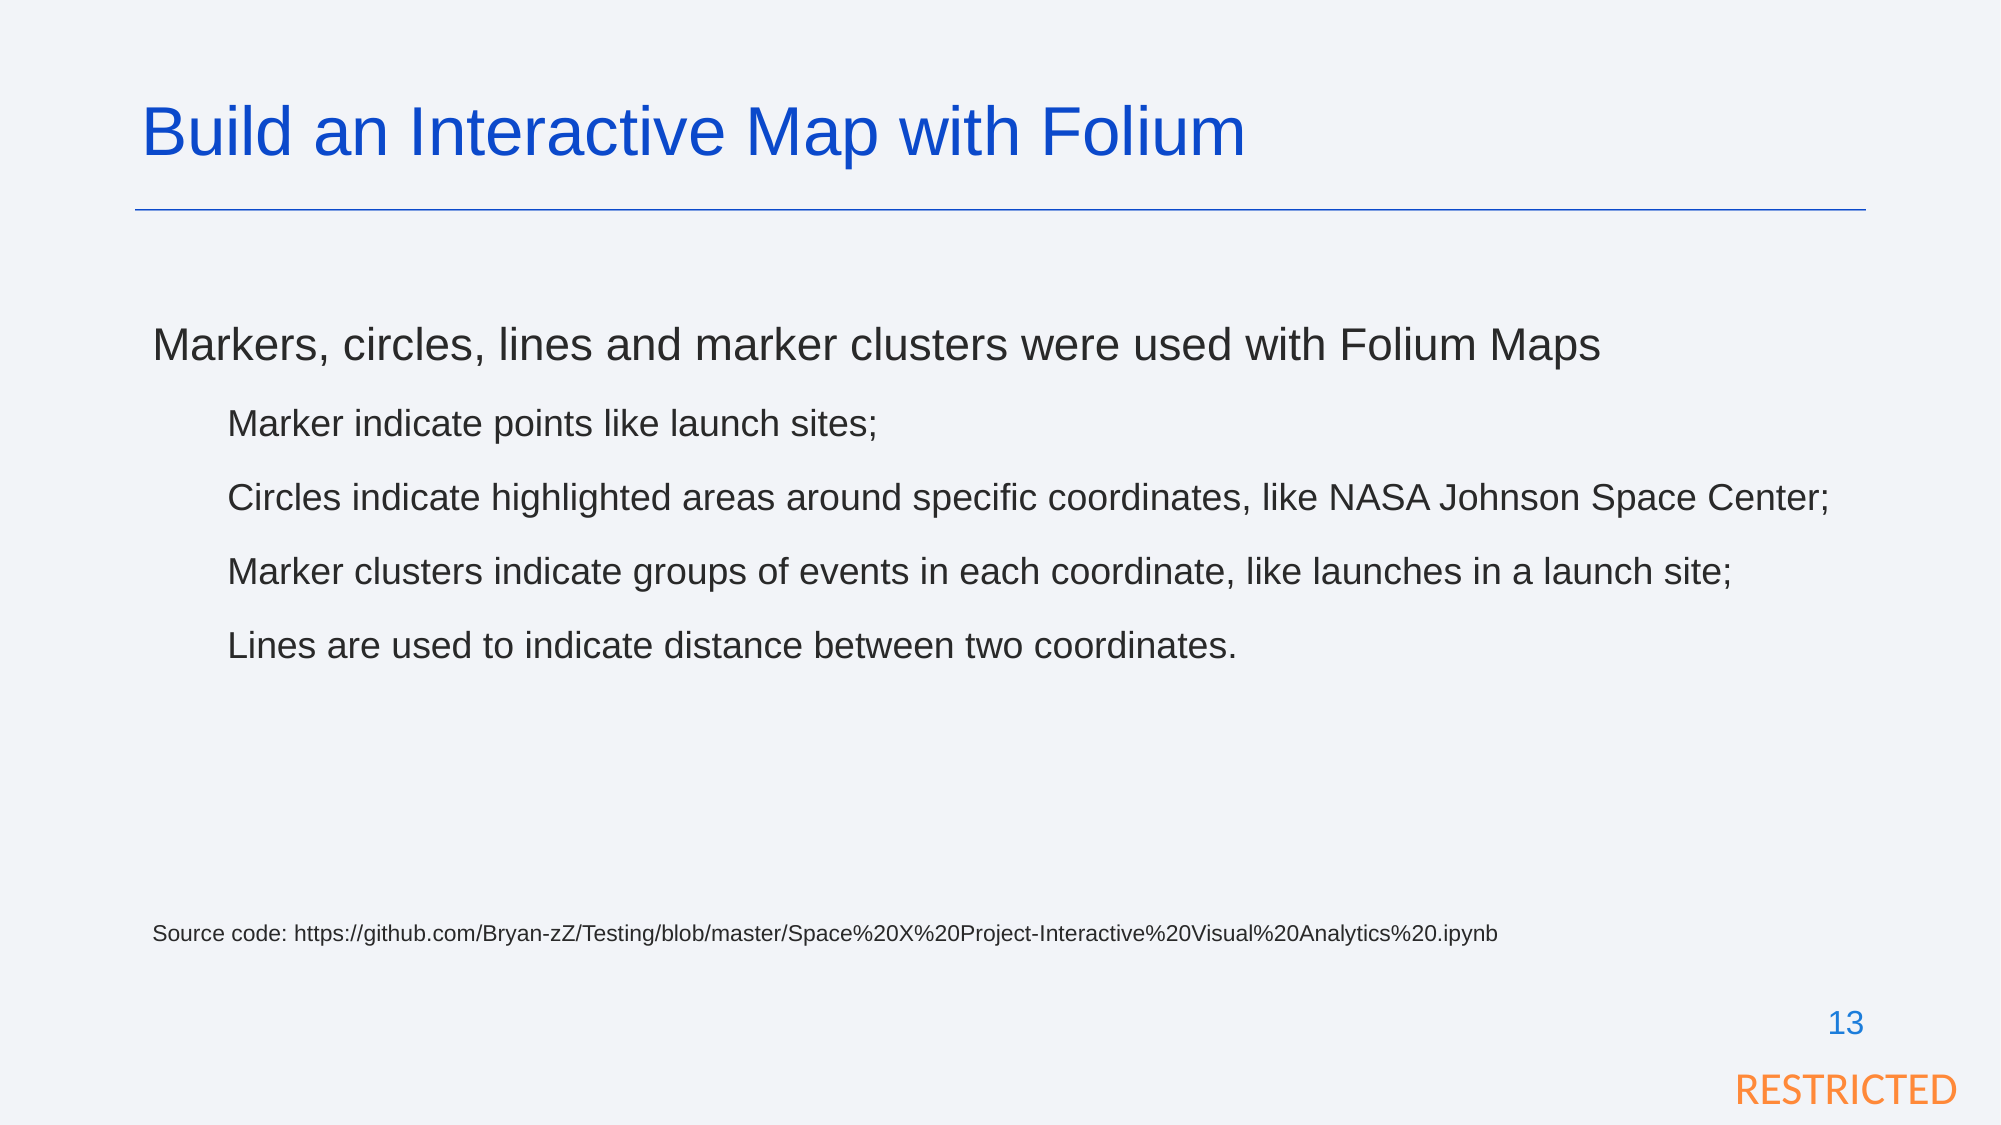

Build an Interactive Map with Folium
Markers, circles, lines and marker clusters were used with Folium Maps
Marker indicate points like launch sites;
Circles indicate highlighted areas around specific coordinates, like NASA Johnson Space Center;
Marker clusters indicate groups of events in each coordinate, like launches in a launch site;
Lines are used to indicate distance between two coordinates.

Source code: https://github.com/Bryan-zZ/Testing/blob/master/Space%20X%20Project-Interactive%20Visual%20Analytics%20.ipynb

13